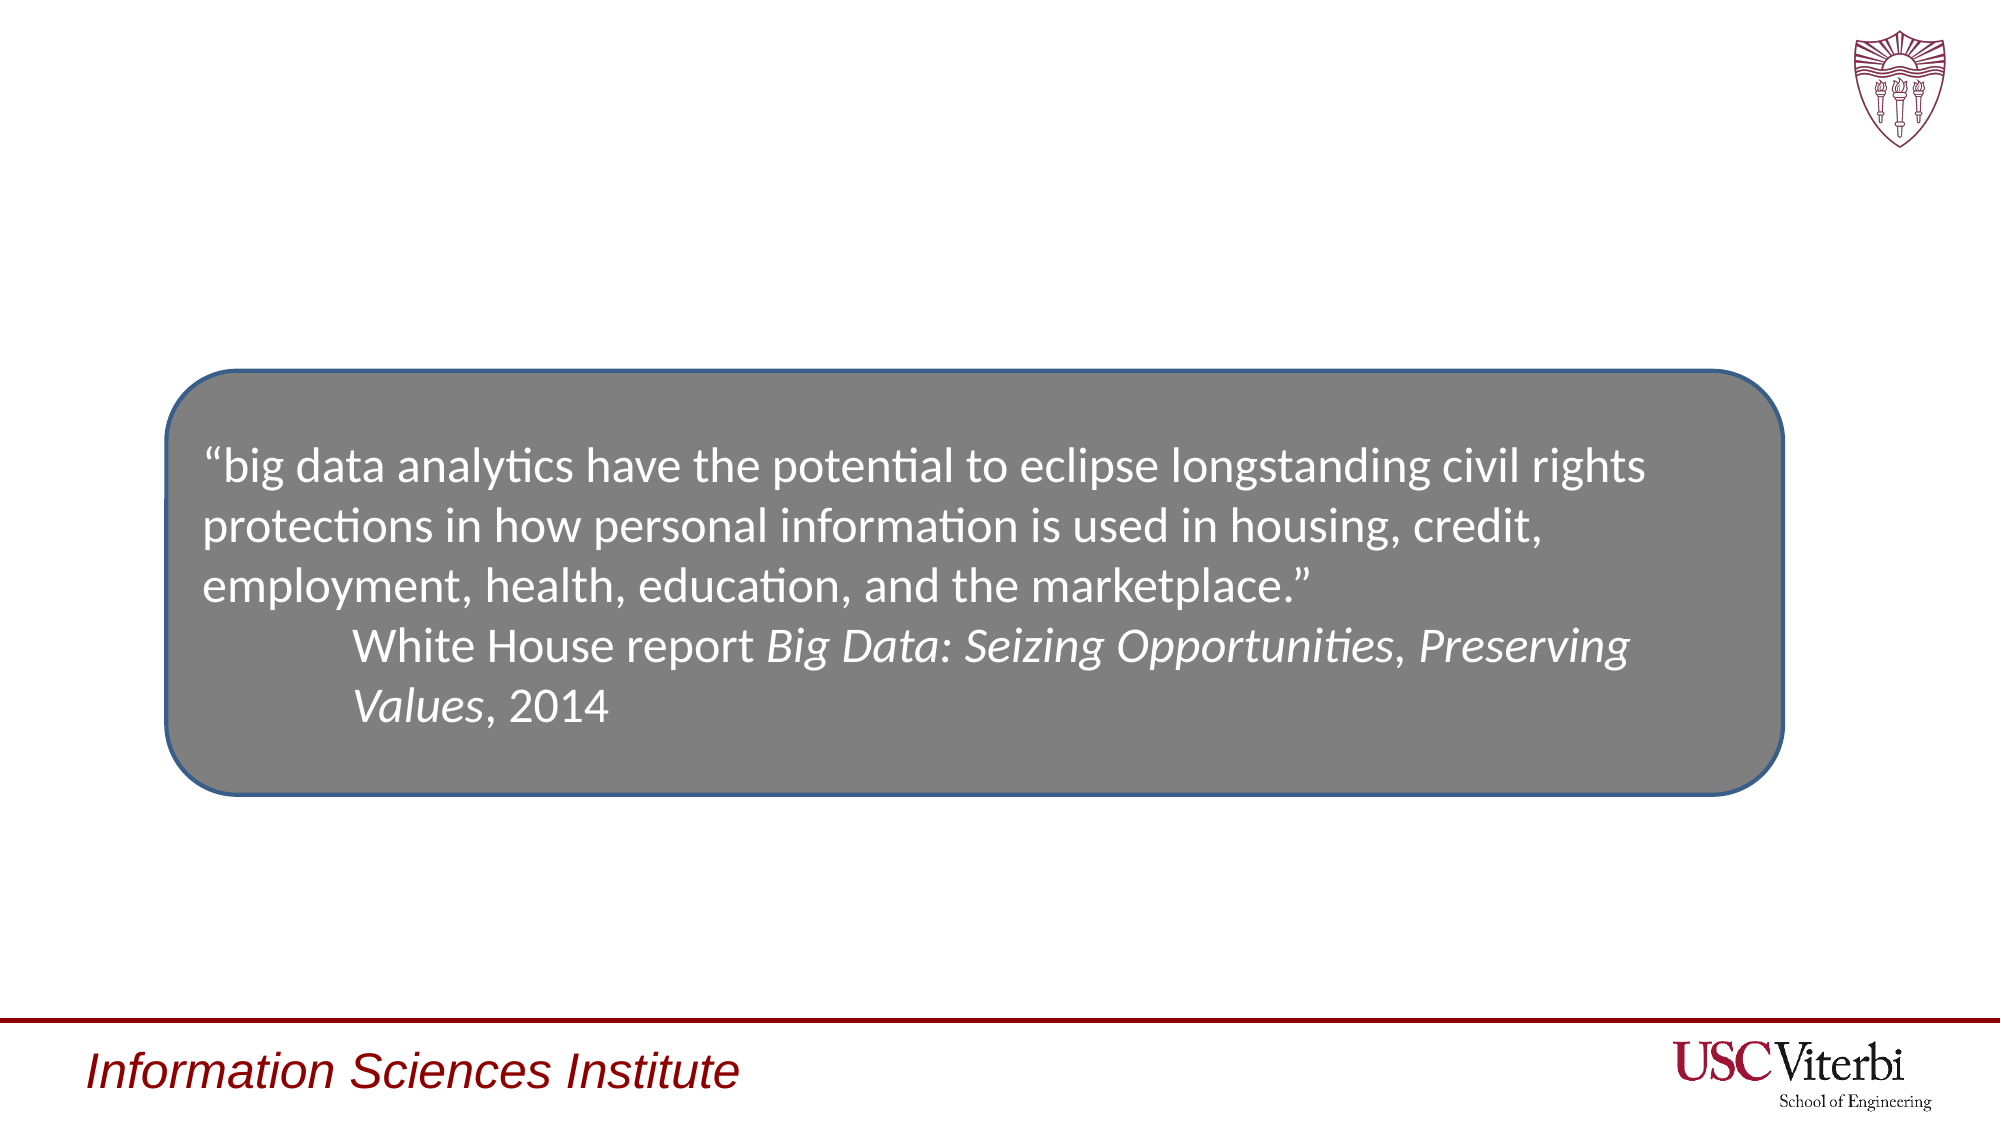

#
“big data analytics have the potential to eclipse longstanding civil rights protections in how personal information is used in housing, credit, employment, health, education, and the marketplace.”
White House report Big Data: Seizing Opportunities, Preserving Values, 2014